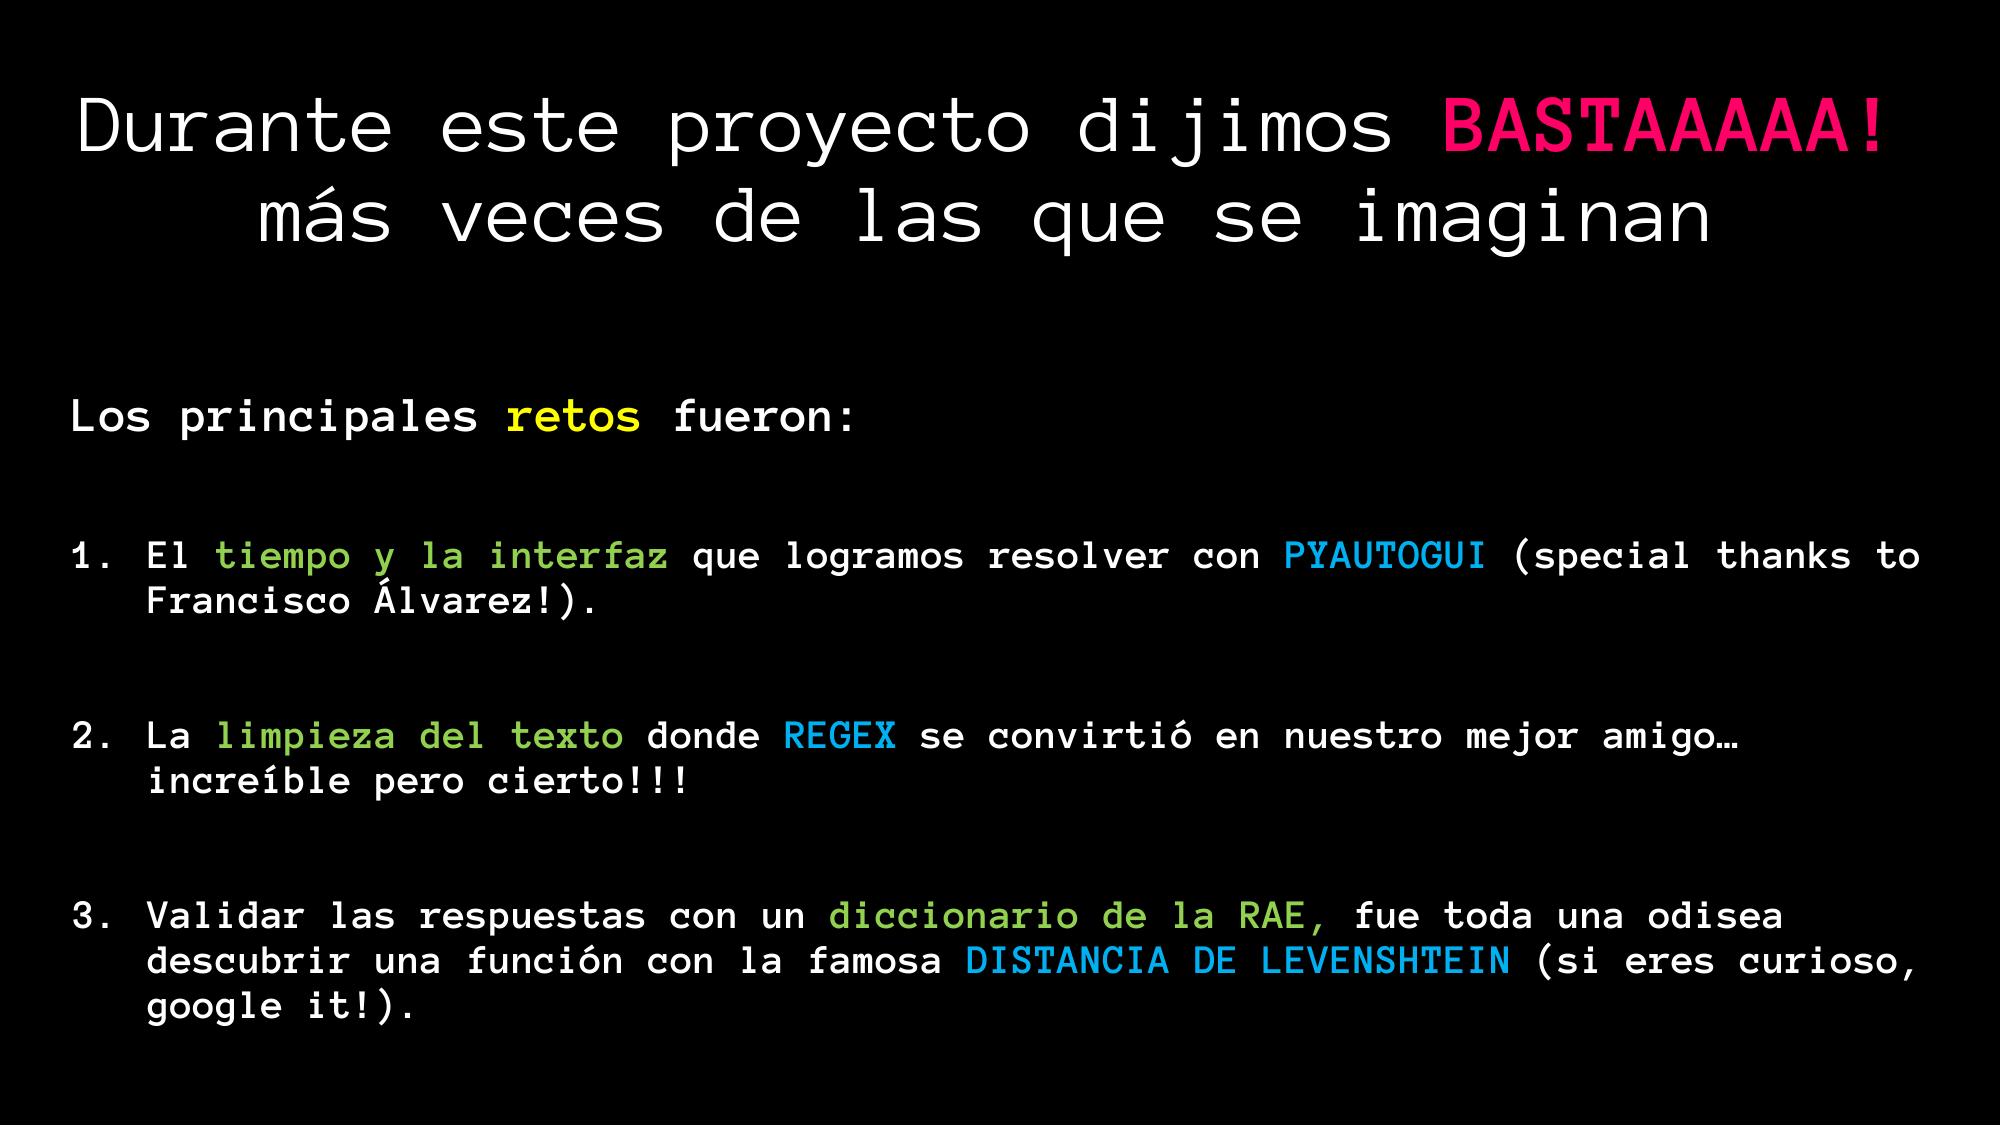

# Durante este proyecto dijimos BASTAAAAA! más veces de las que se imaginan
Los principales retos fueron:
El tiempo y la interfaz que logramos resolver con PYAUTOGUI (special thanks to Francisco Álvarez!).

La limpieza del texto donde REGEX se convirtió en nuestro mejor amigo… increíble pero cierto!!!

Validar las respuestas con un diccionario de la RAE, fue toda una odisea descubrir una función con la famosa DISTANCIA DE LEVENSHTEIN (si eres curioso, google it!).